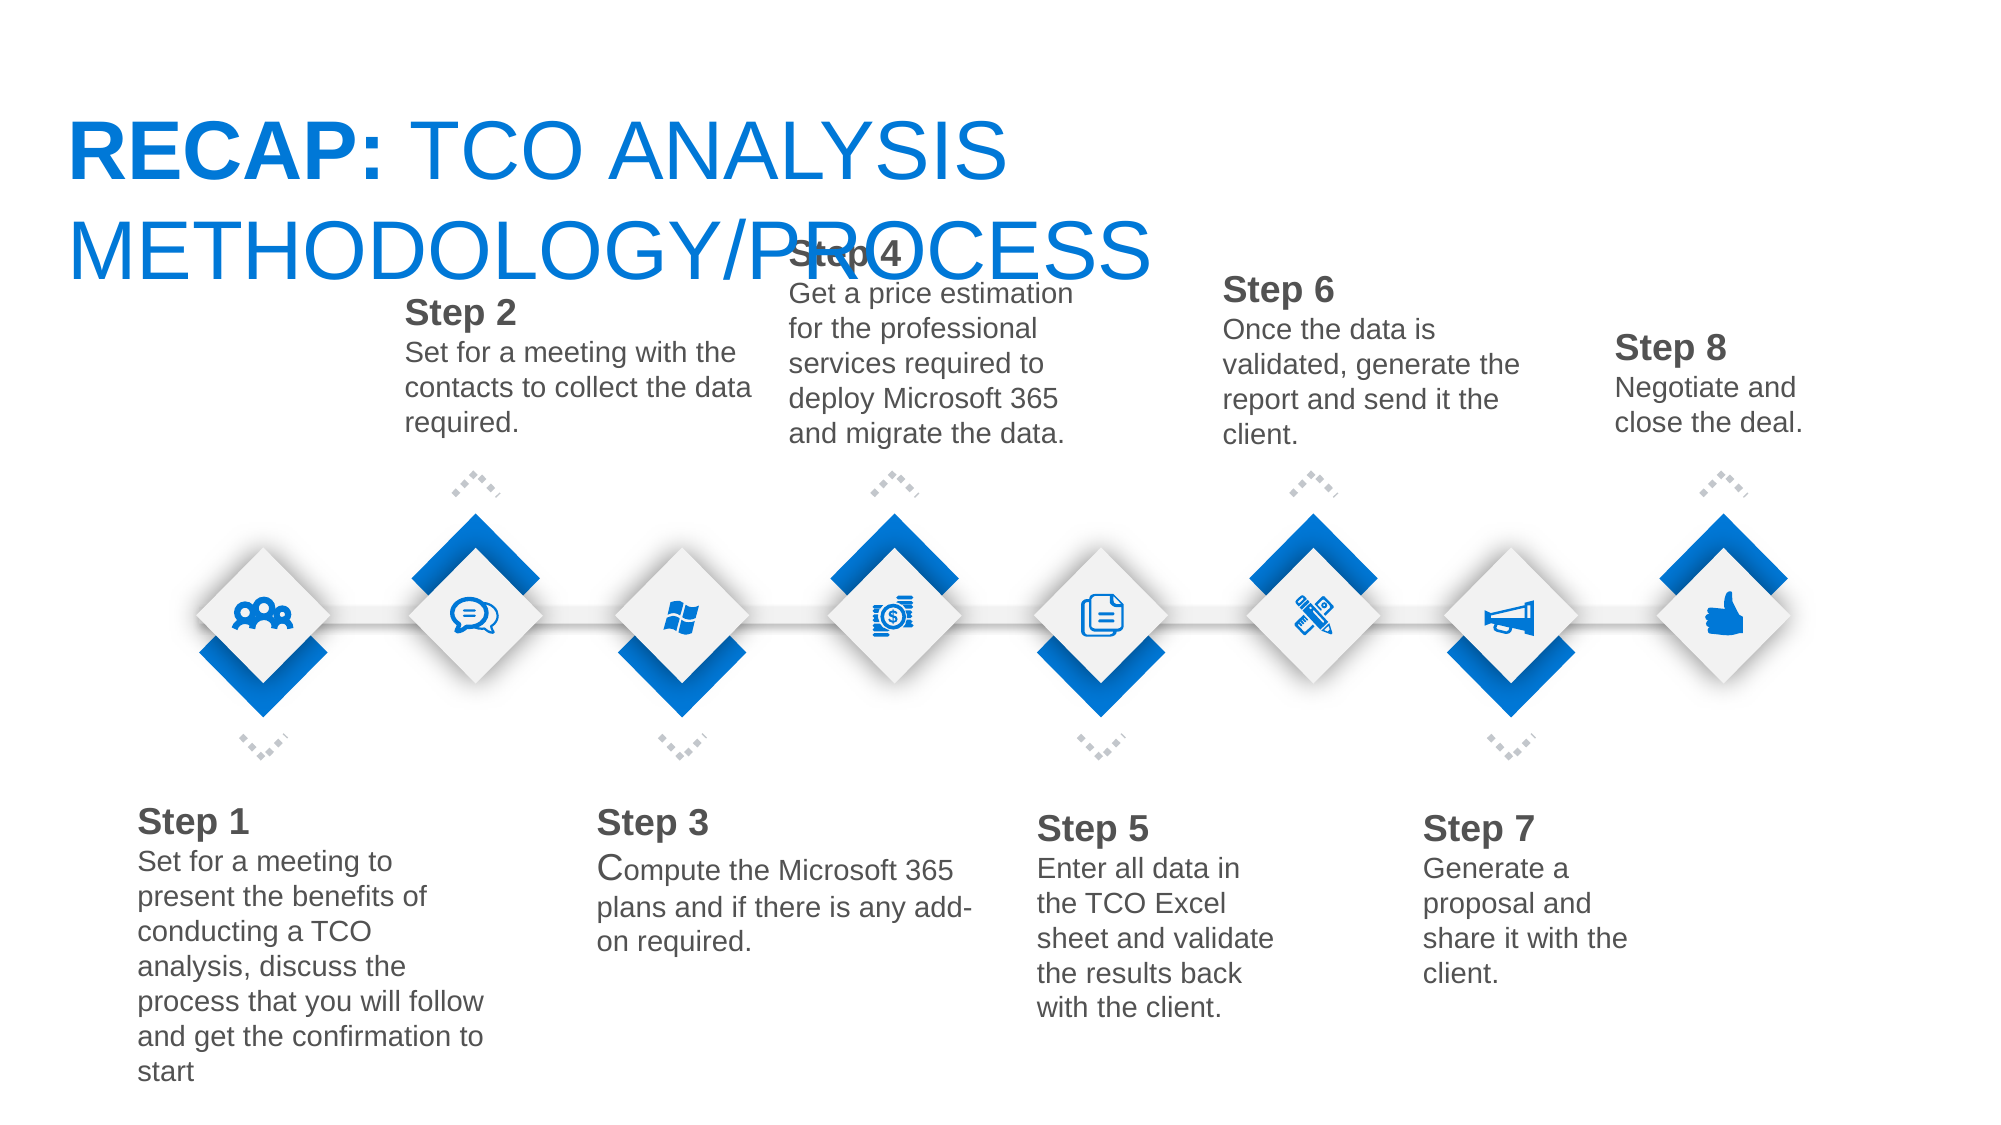

RECAP: TCO ANALYSIS METHODOLOGY/PROCESS
Step 4
Get a price estimation for the professional services required to deploy Microsoft 365 and migrate the data.
Step 6
Once the data is validated, generate the report and send it the client.
Step 2
Set for a meeting with the contacts to collect the data required.
Step 8
Negotiate and close the deal.

Step 1
Set for a meeting to present the benefits of conducting a TCO analysis, discuss the process that you will follow and get the confirmation to start
Step 3
Compute the Microsoft 365 plans and if there is any add-on required.
Step 5
Enter all data in the TCO Excel sheet and validate the results back with the client.
Step 7
Generate a proposal and share it with the client.